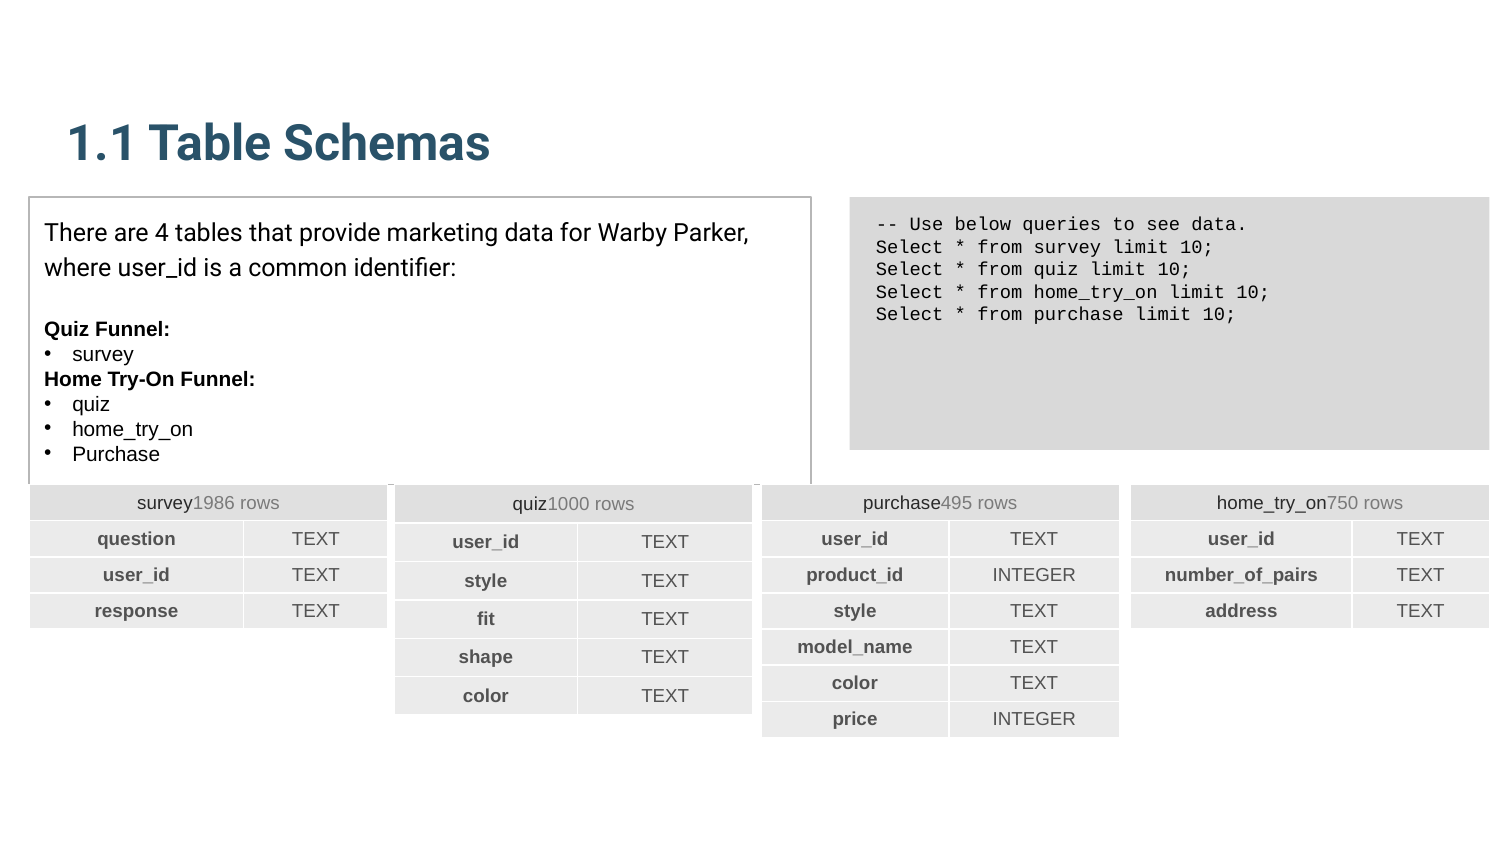

1.1 Table Schemas
 -- Use below queries to see data.
 Select * from survey limit 10;
 Select * from quiz limit 10;
 Select * from home_try_on limit 10;
 Select * from purchase limit 10;
There are 4 tables that provide marketing data for Warby Parker, where user_id is a common identifier:

Quiz Funnel:
survey
Home Try-On Funnel:
quiz
home_try_on
Purchase
| survey1986 rows |  |
| --- | --- |
| question | TEXT |
| user\_id | TEXT |
| response | TEXT |
| quiz1000 rows |  |
| --- | --- |
| user\_id | TEXT |
| style | TEXT |
| fit | TEXT |
| shape | TEXT |
| color | TEXT |
| purchase495 rows |  |
| --- | --- |
| user\_id | TEXT |
| product\_id | INTEGER |
| style | TEXT |
| model\_name | TEXT |
| color | TEXT |
| price | INTEGER |
| home\_try\_on750 rows |  |
| --- | --- |
| user\_id | TEXT |
| number\_of\_pairs | TEXT |
| address | TEXT |